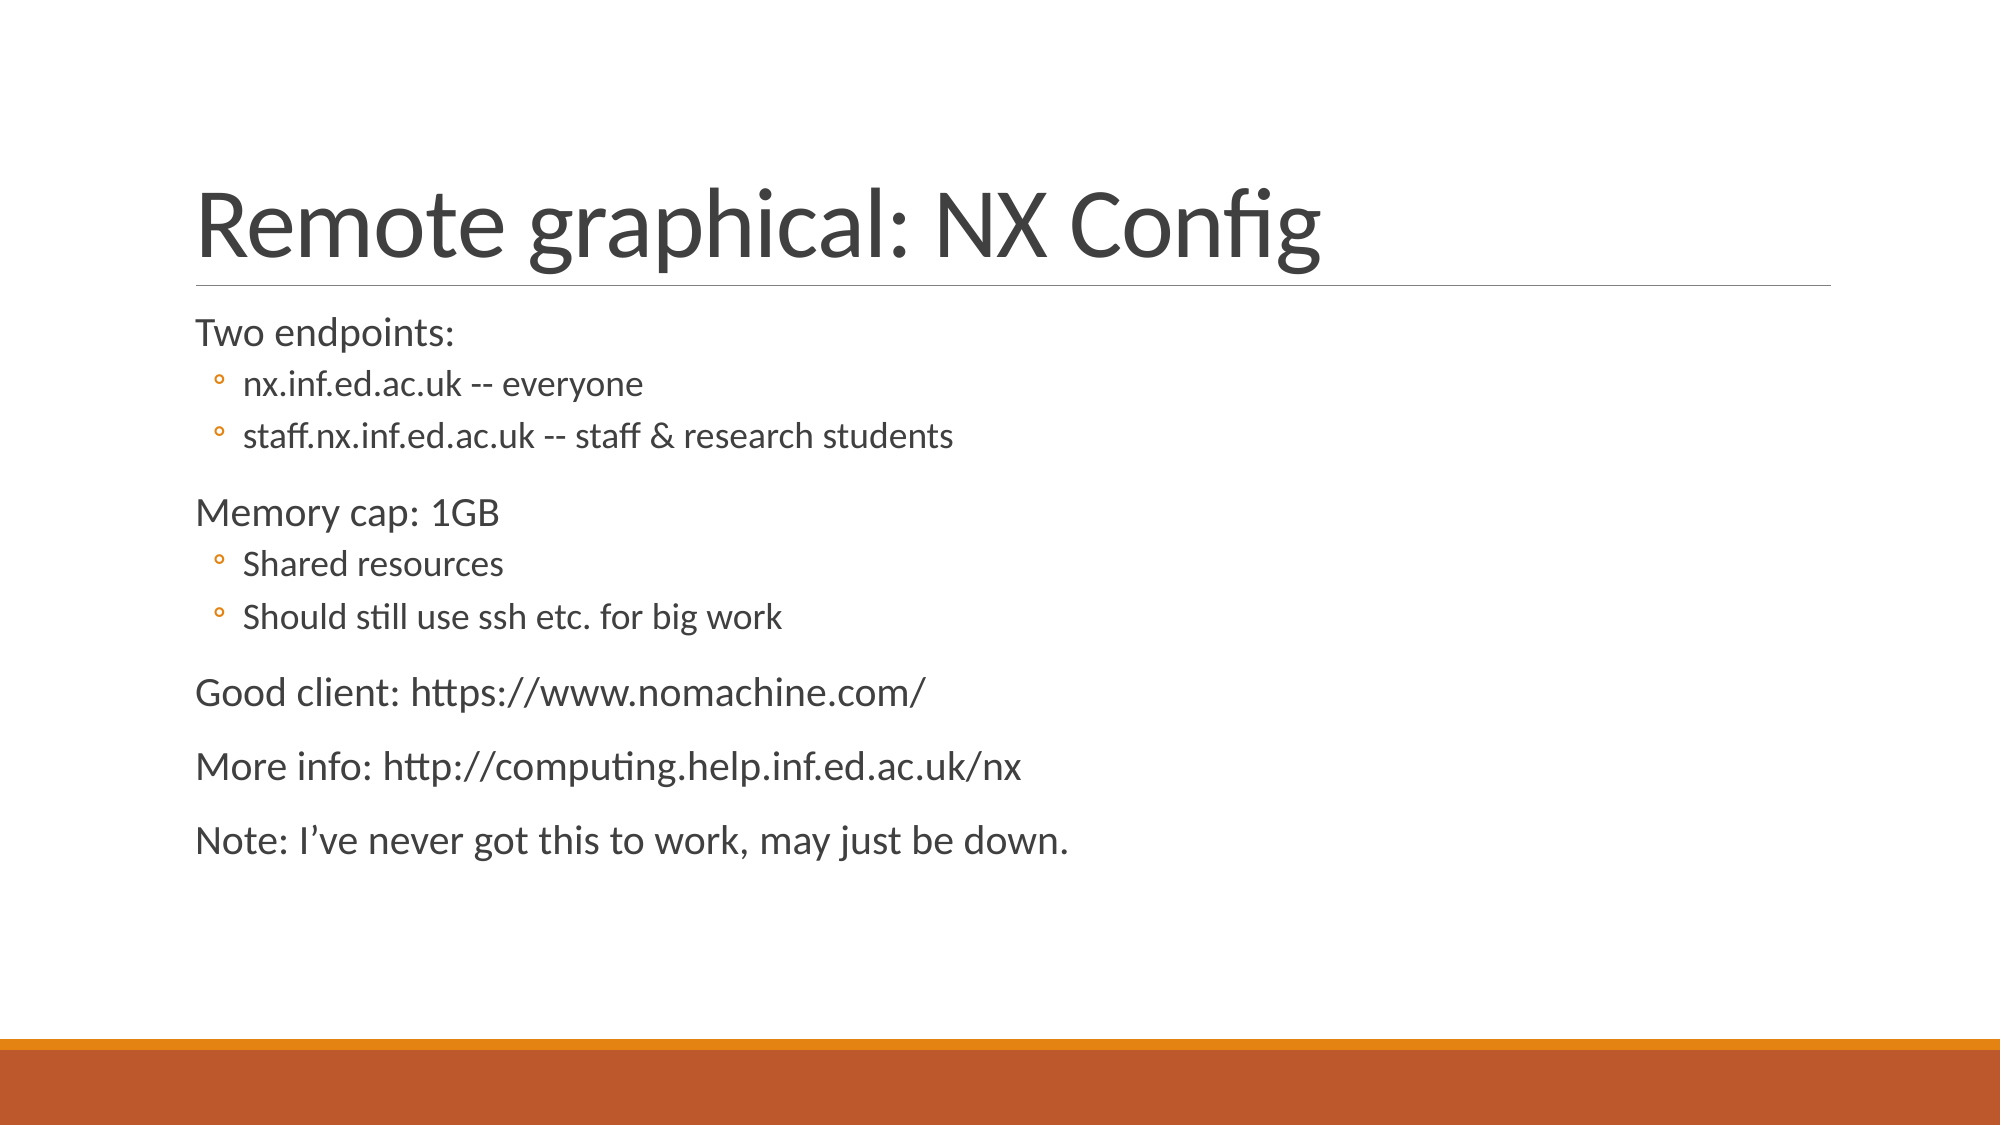

# Remote graphical: NX Config
Two endpoints:
nx.inf.ed.ac.uk -- everyone
staff.nx.inf.ed.ac.uk -- staff & research students
Memory cap: 1GB
Shared resources
Should still use ssh etc. for big work
Good client: https://www.nomachine.com/
More info: http://computing.help.inf.ed.ac.uk/nx
Note: I’ve never got this to work, may just be down.